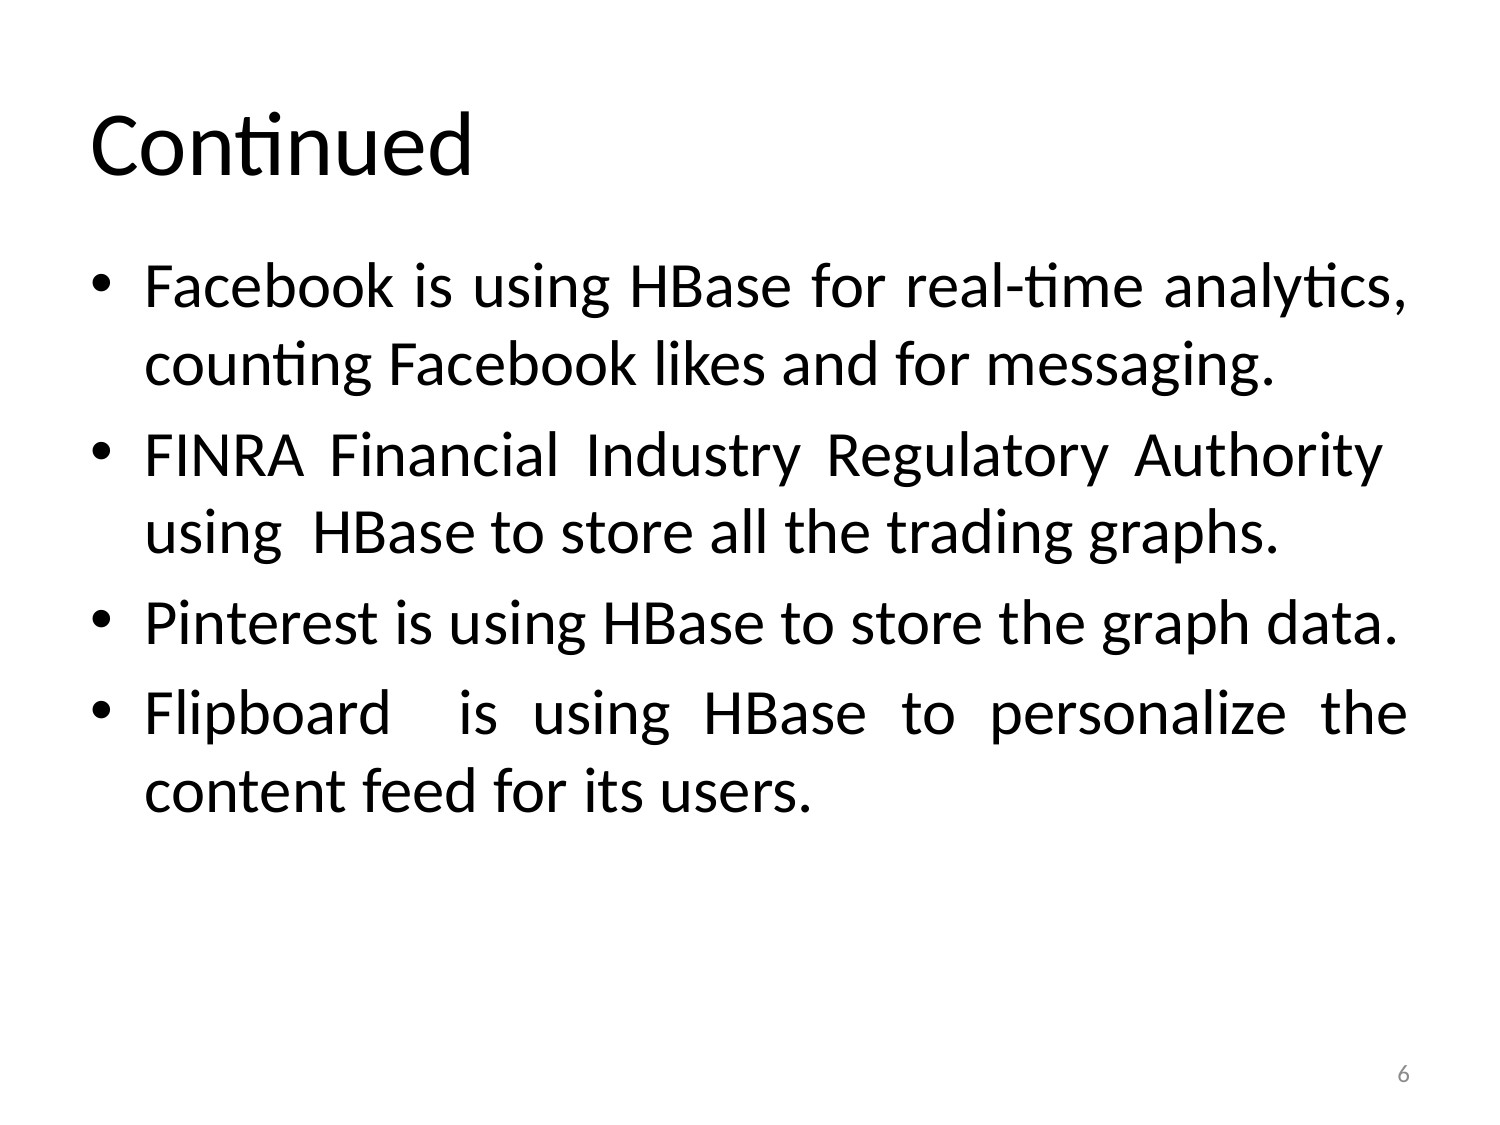

# Continued
Facebook is using HBase for real-time analytics, counting Facebook likes and for messaging.
FINRA Financial Industry Regulatory Authority  using  HBase to store all the trading graphs.
Pinterest is using HBase to store the graph data.
Flipboard  is using HBase to personalize the content feed for its users.

6